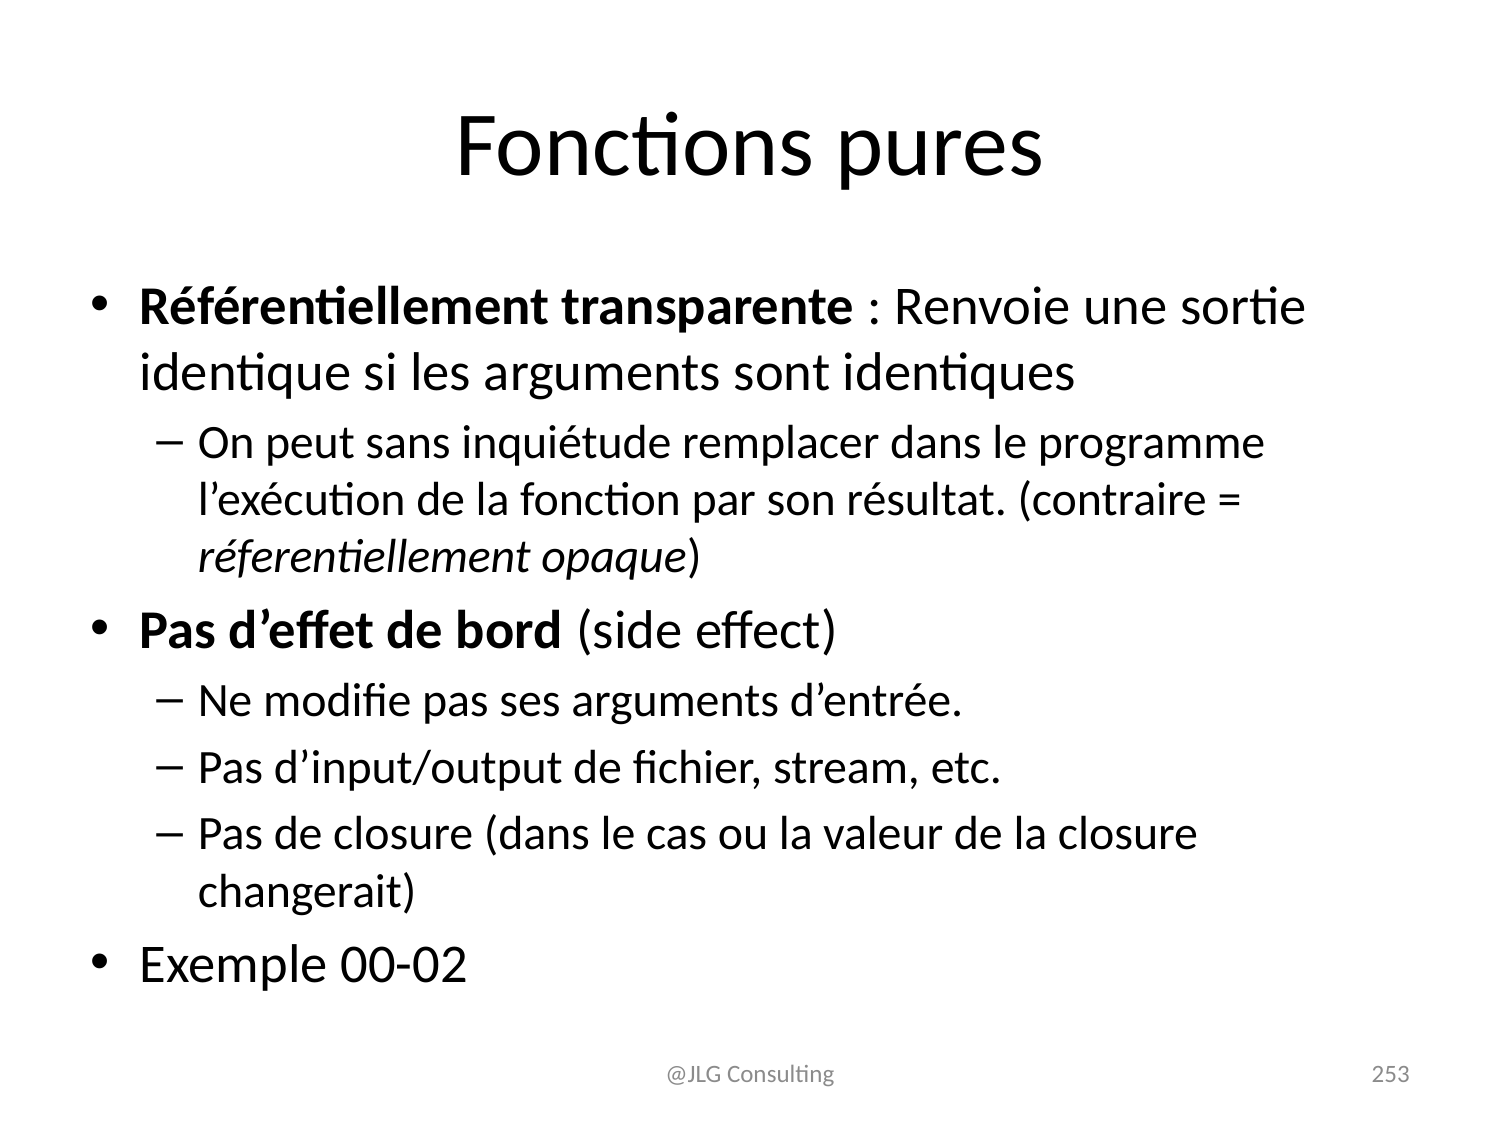

# Fonctions pures
Référentiellement transparente : Renvoie une sortie identique si les arguments sont identiques
On peut sans inquiétude remplacer dans le programme l’exécution de la fonction par son résultat. (contraire = réferentiellement opaque)
Pas d’effet de bord (side effect)
Ne modifie pas ses arguments d’entrée.
Pas d’input/output de fichier, stream, etc.
Pas de closure (dans le cas ou la valeur de la closure changerait)
Exemple 00-02

@JLG Consulting
253